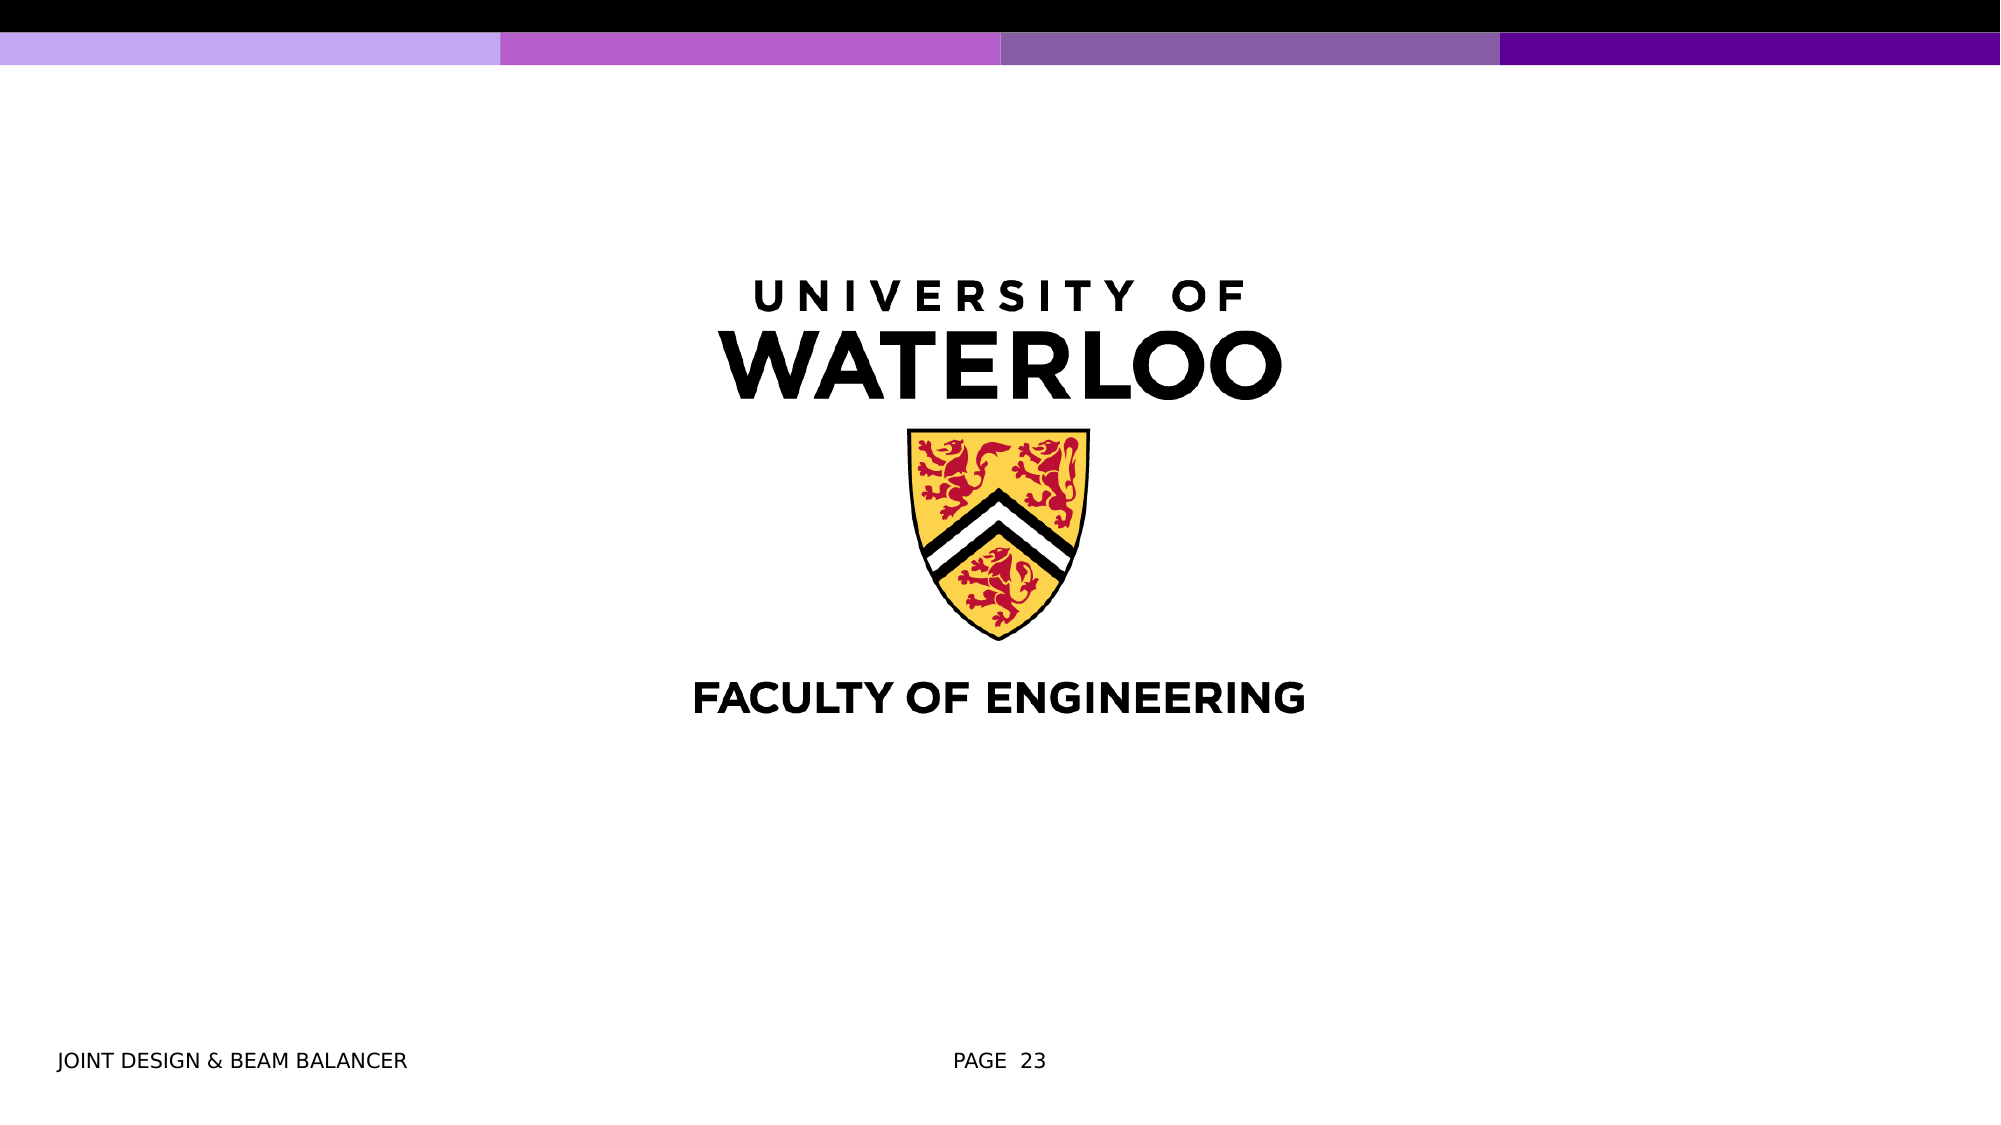

JOINT DESIGN & BEAM BALANCER
PAGE  23